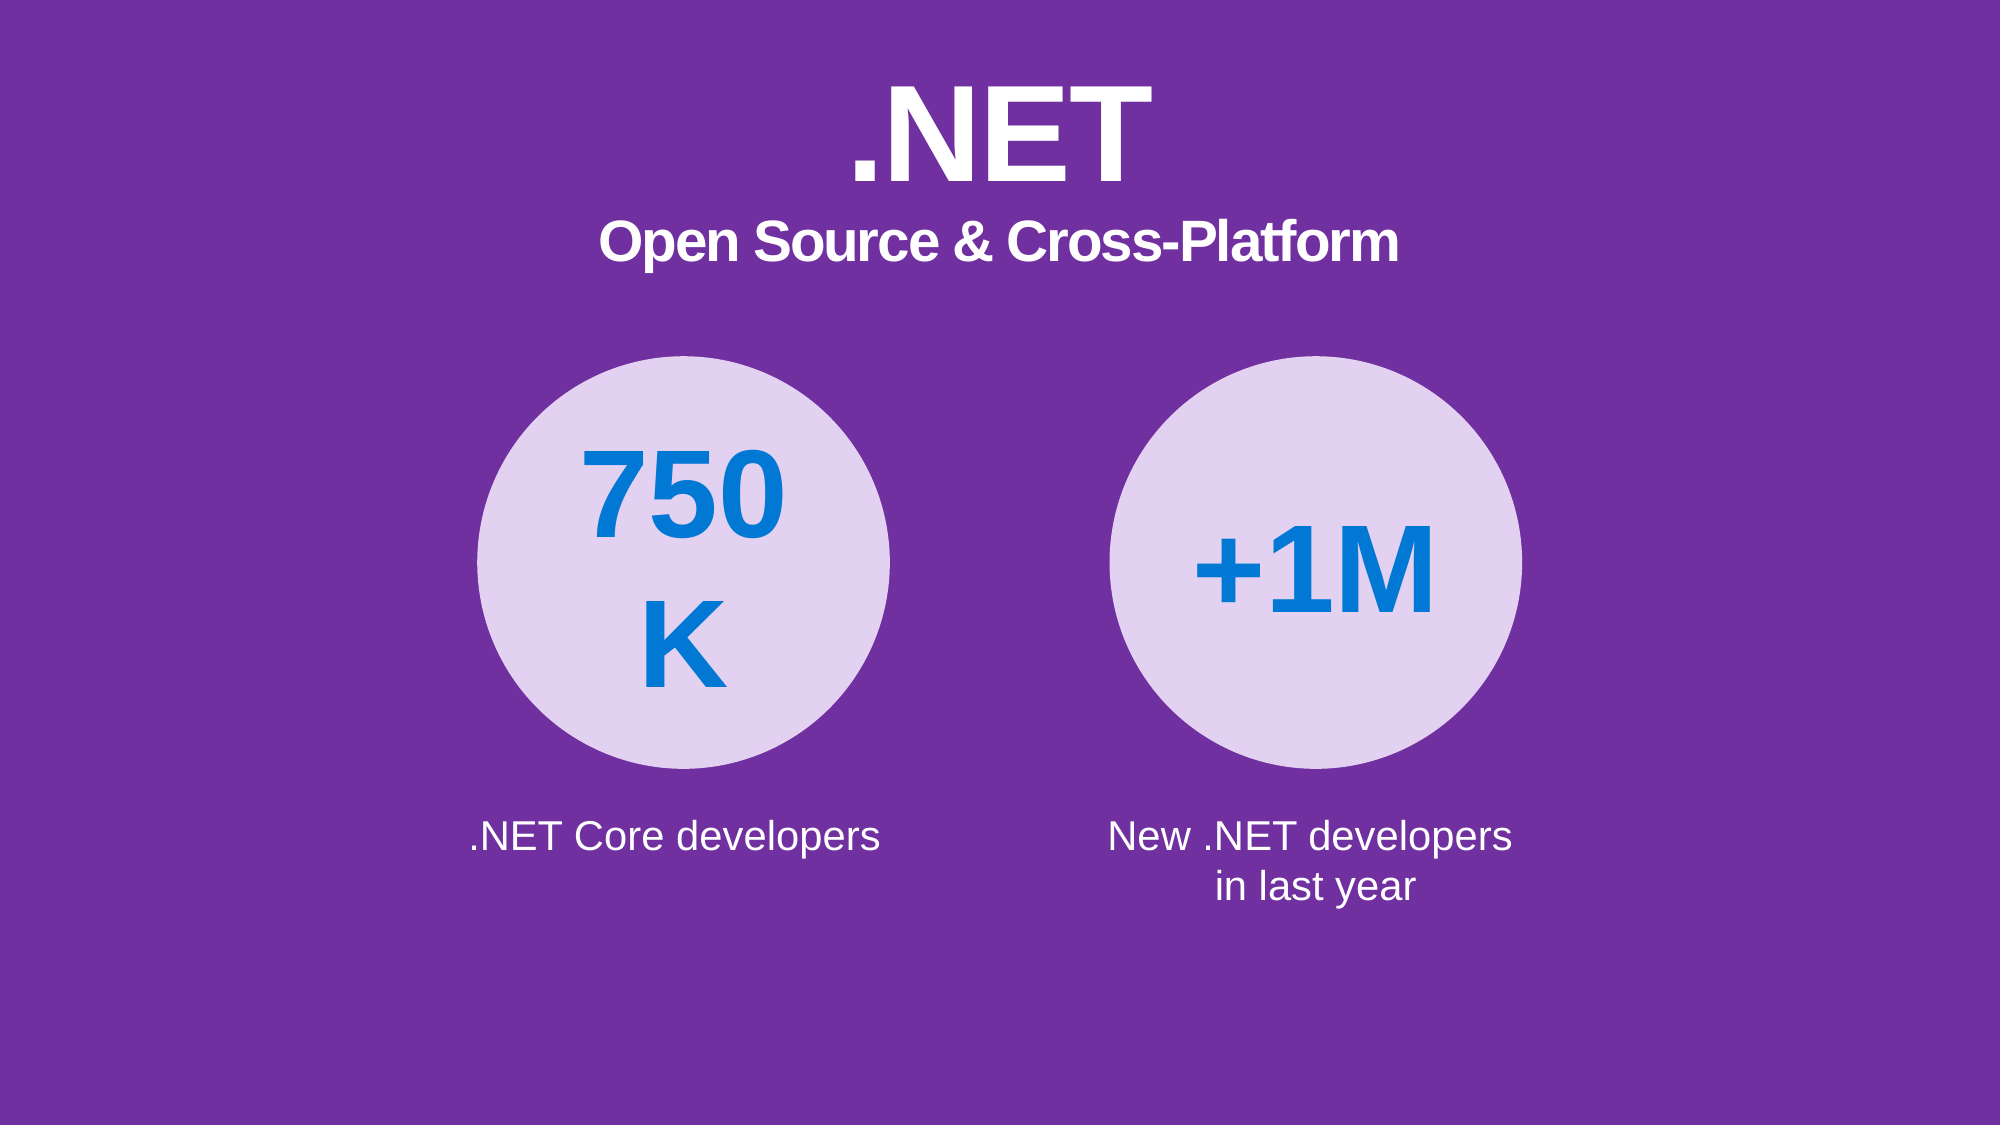

.NET
Open Source & Cross-Platform
750K
+1M
.NET Core developers
New .NET developers
in last year